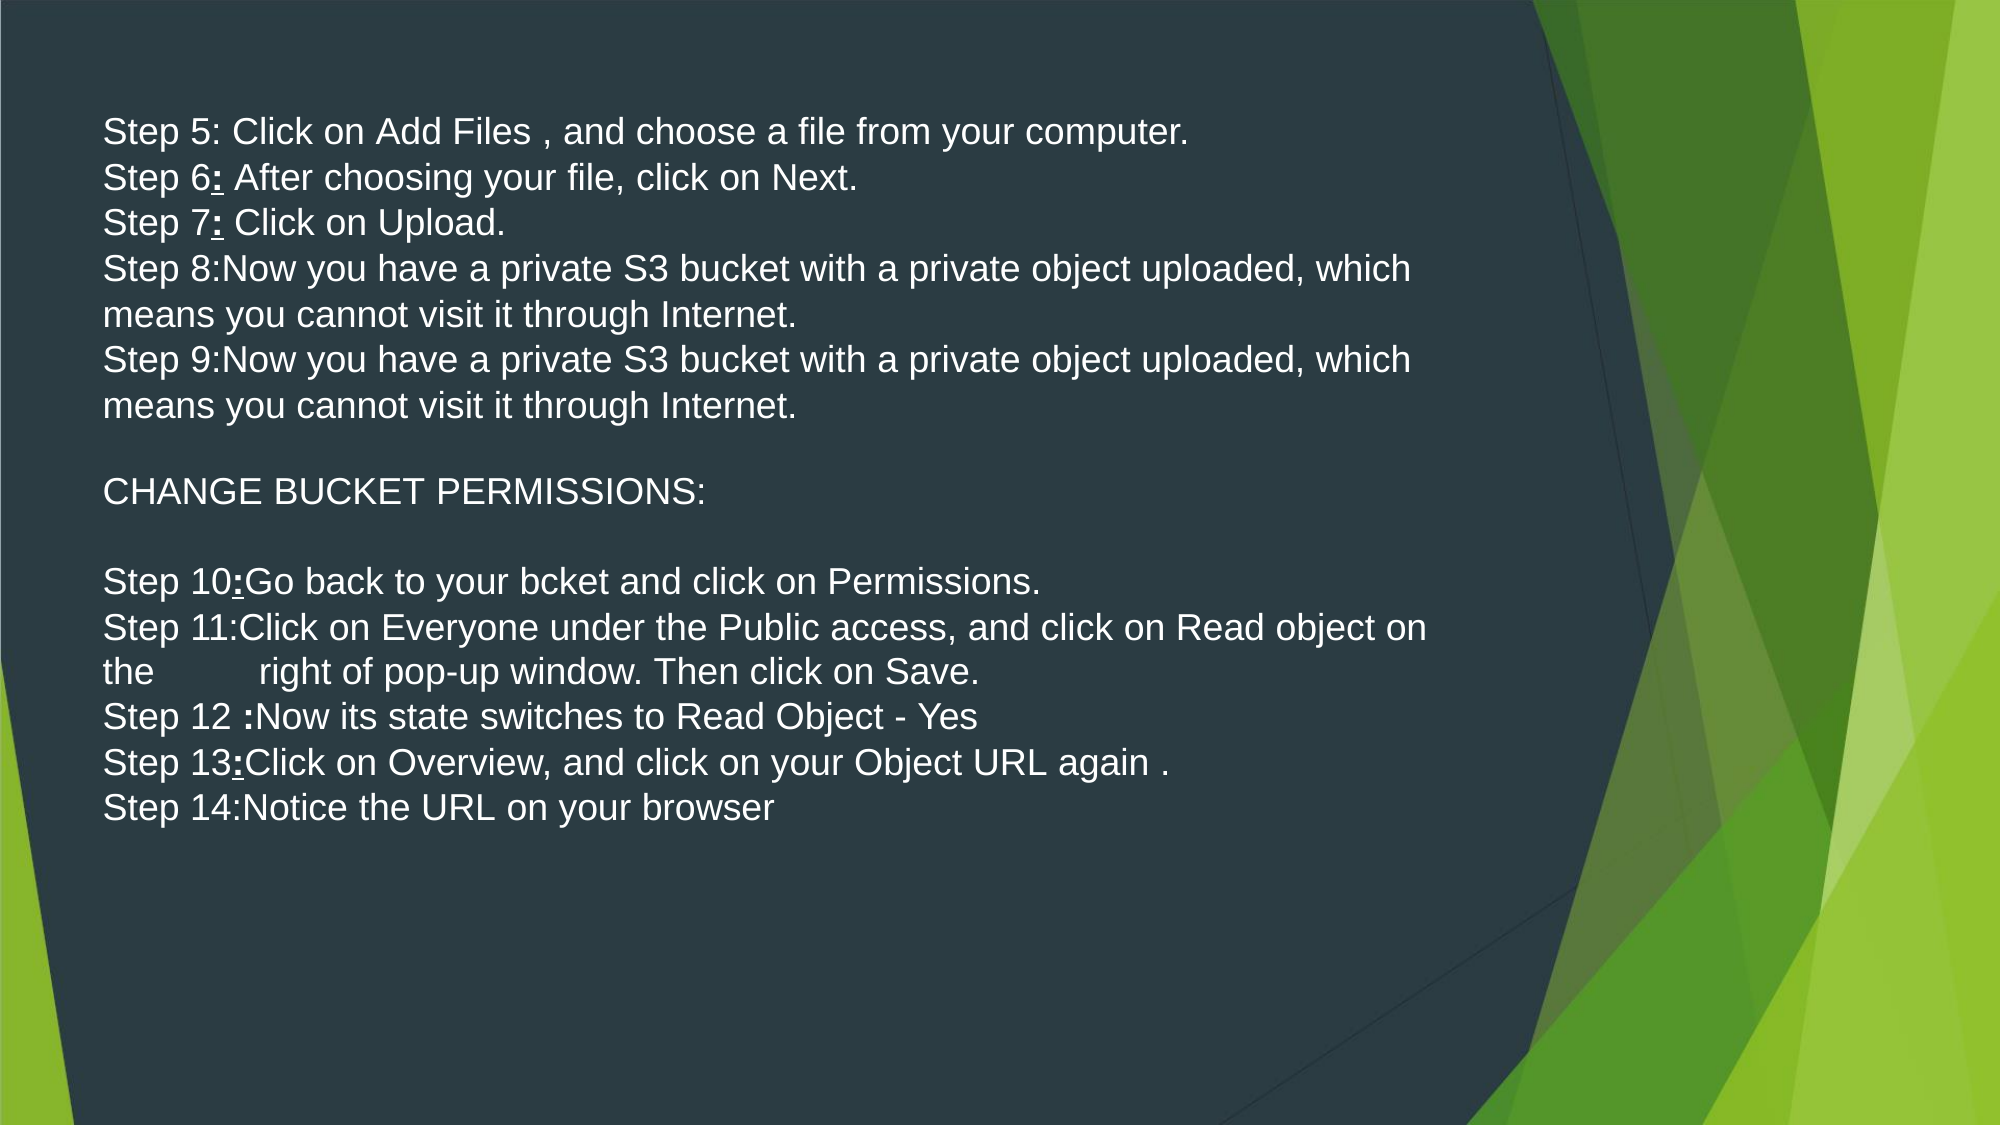

Step 5: Click on Add Files , and choose a file from your computer.
Step 6: After choosing your file, click on Next.
Step 7: Click on Upload.
Step 8:Now you have a private S3 bucket with a private object uploaded, which
means you cannot visit it through Internet.
Step 9:Now you have a private S3 bucket with a private object uploaded, which
means you cannot visit it through Internet.
CHANGE BUCKET PERMISSIONS:
Step 10:Go back to your bcket and click on Permissions.
Step 11:Click on Everyone under the Public access, and click on Read object on
the
right of pop-up window. Then click on Save.
Step 12 :Now its state switches to Read Object - Yes
Step 13:Click on Overview, and click on your Object URL again .
Step 14:Notice the URL on your browser